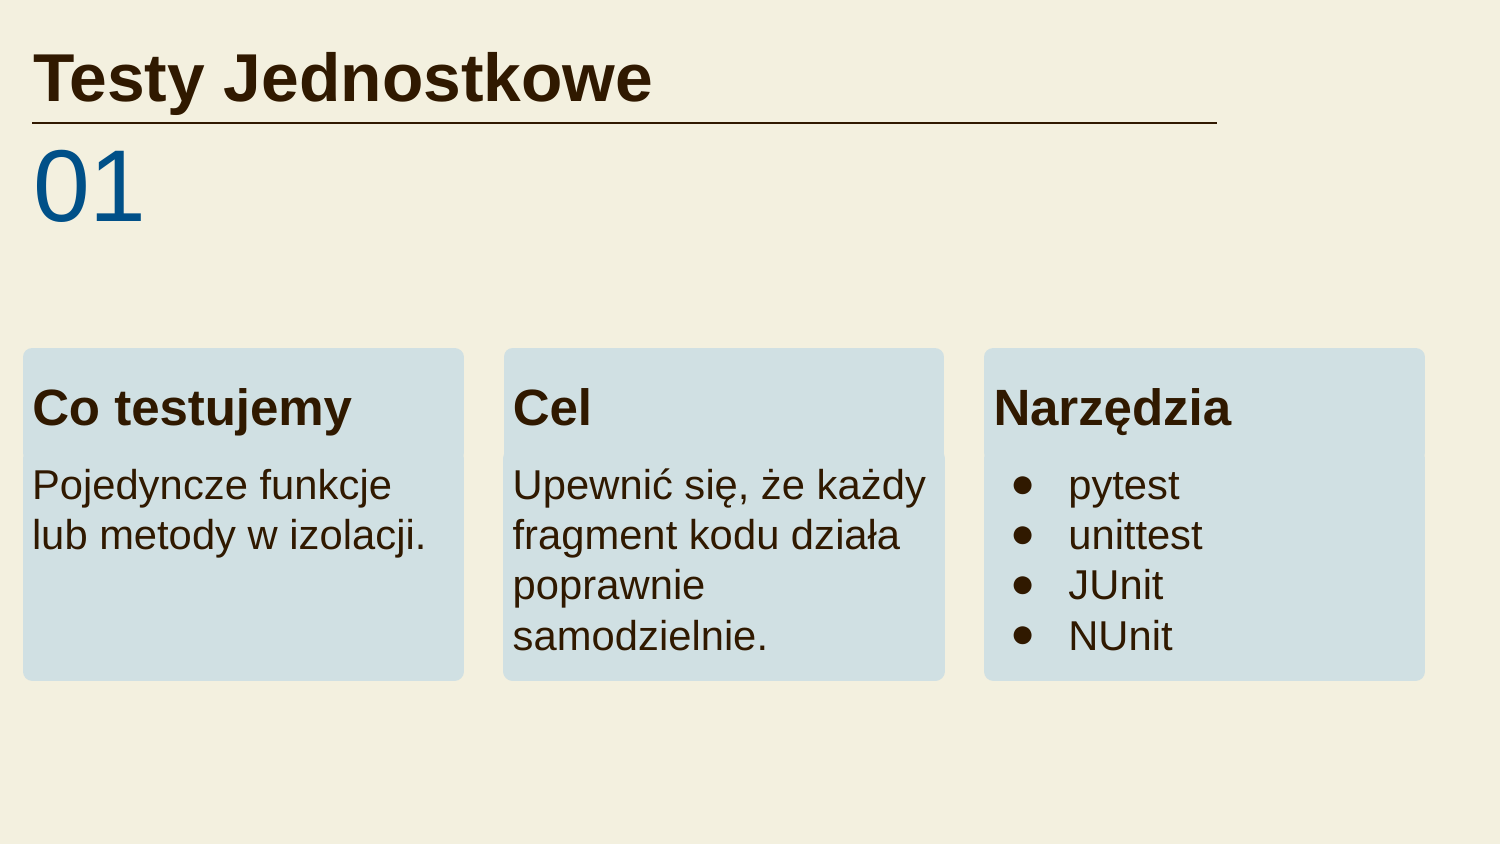

Testy Jednostkowe
01
Co testujemy
Cel
Narzędzia
Pojedyncze funkcje lub metody w izolacji.
Upewnić się, że każdy fragment kodu działa poprawnie samodzielnie.
pytest
unittest
JUnit
NUnit